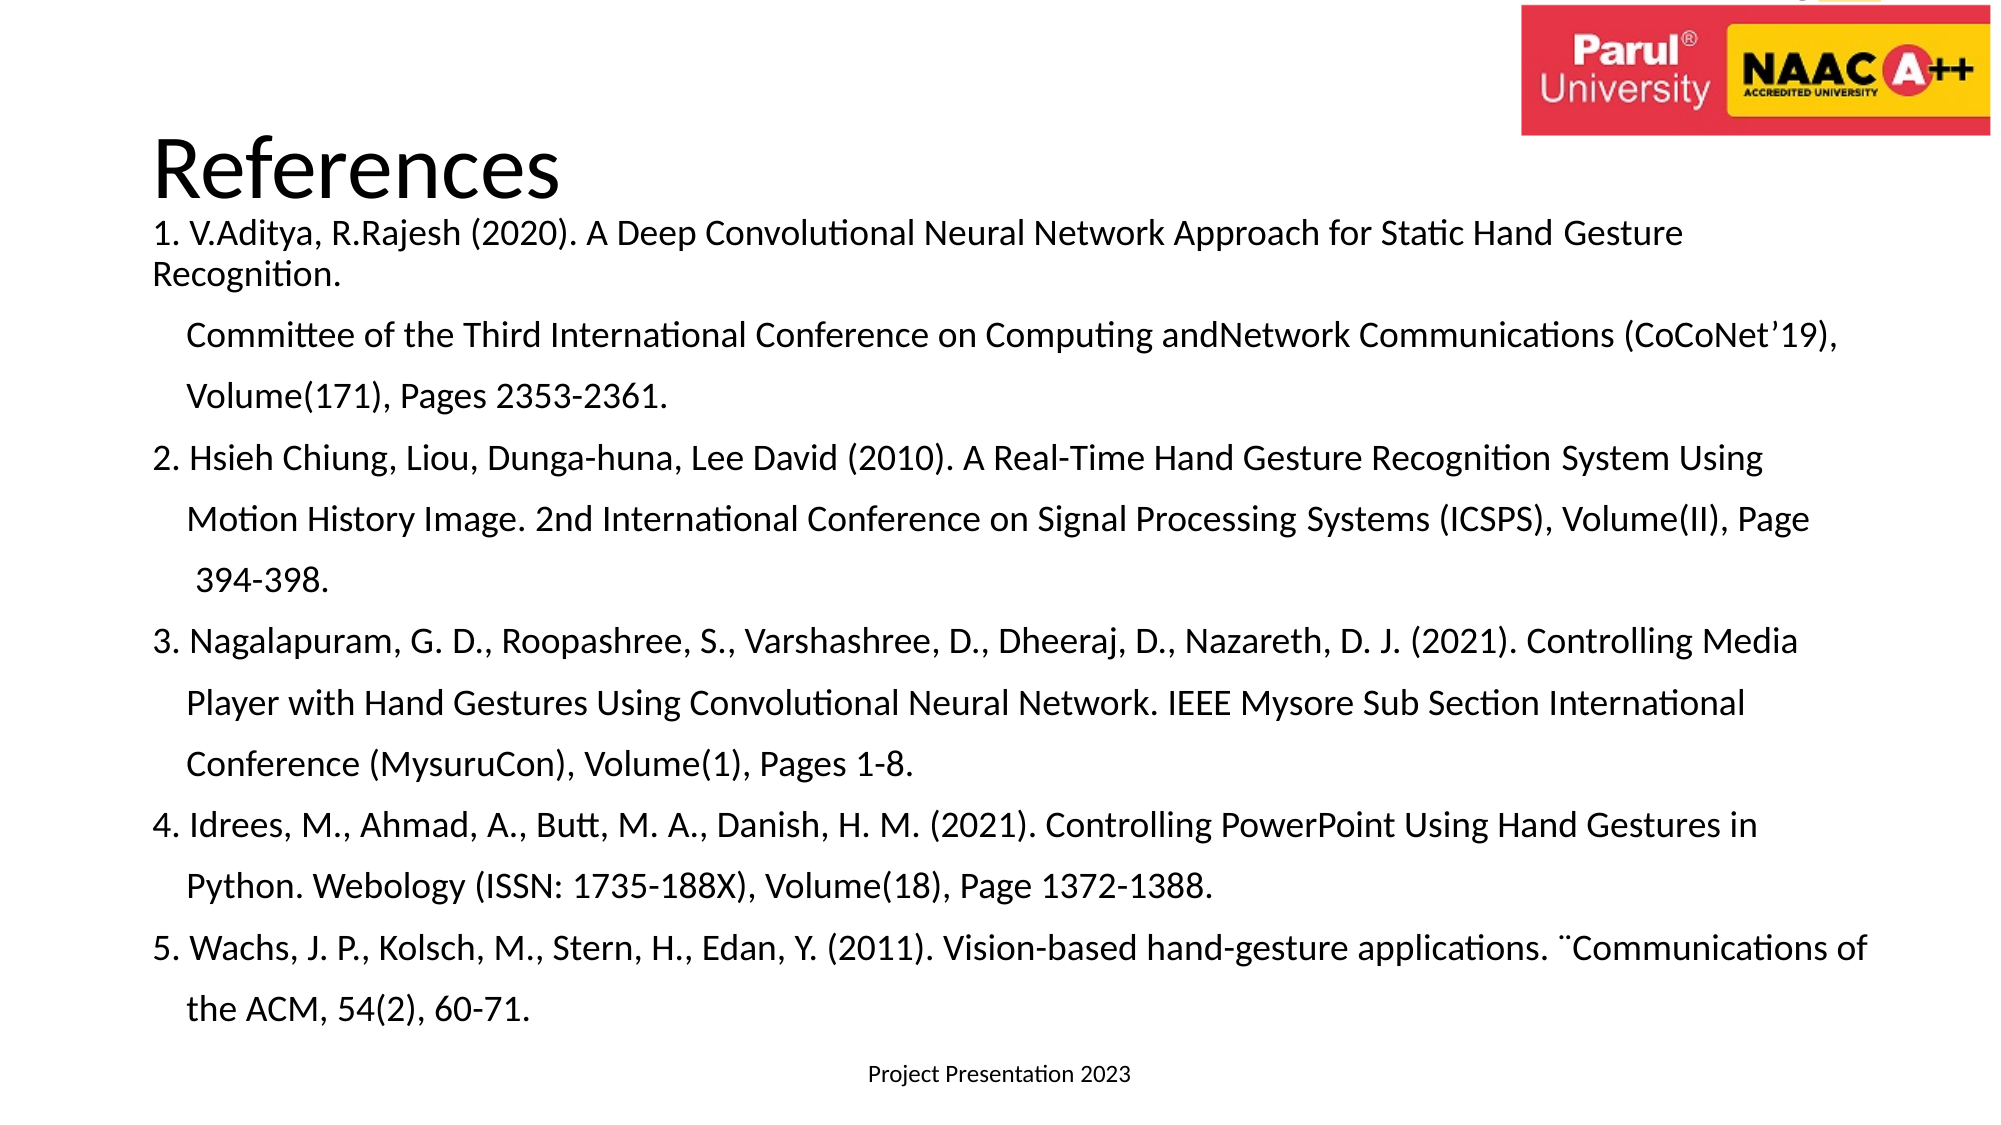

# References
1. V.Aditya, R.Rajesh (2020). A Deep Convolutional Neural Network Approach for Static Hand Gesture Recognition.
    Committee of the Third International Conference on Computing andNetwork Communications (CoCoNet’19),
    Volume(171), Pages 2353-2361.
2. Hsieh Chiung, Liou, Dunga-huna, Lee David (2010). A Real-Time Hand Gesture Recognition System Using
    Motion History Image. 2nd International Conference on Signal Processing Systems (ICSPS), Volume(II), Page
     394-398.
3. Nagalapuram, G. D., Roopashree, S., Varshashree, D., Dheeraj, D., Nazareth, D. J. (2021). Controlling Media
    Player with Hand Gestures Using Convolutional Neural Network. IEEE Mysore Sub Section International
    Conference (MysuruCon), Volume(1), Pages 1-8.
4. Idrees, M., Ahmad, A., Butt, M. A., Danish, H. M. (2021). Controlling PowerPoint Using Hand Gestures in
    Python. Webology (ISSN: 1735-188X), Volume(18), Page 1372-1388.
5. Wachs, J. P., Kolsch, M., Stern, H., Edan, Y. (2011). Vision-based hand-gesture applications. ¨Communications of
    the ACM, 54(2), 60-71.

Project Presentation 2023
20